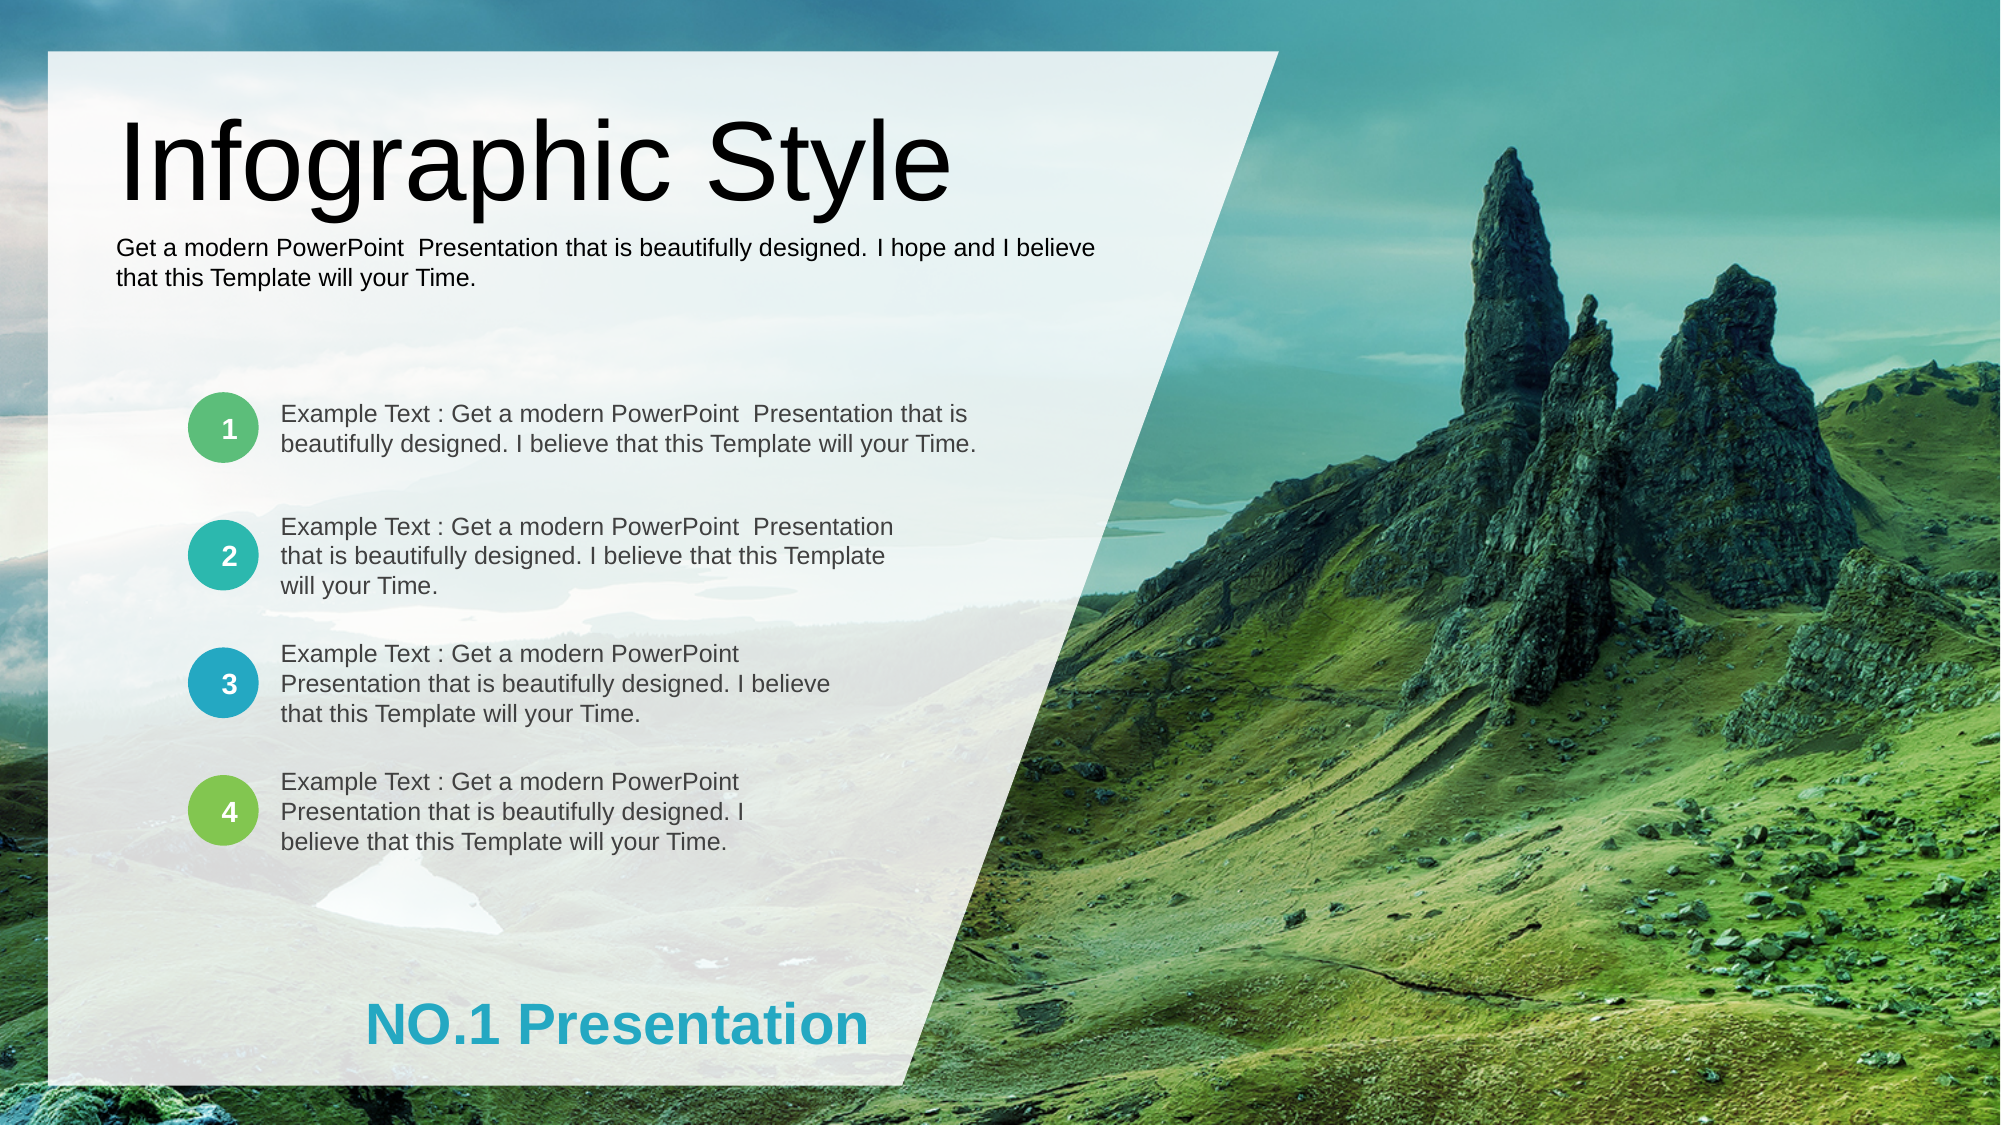

Infographic Style
Get a modern PowerPoint  Presentation that is beautifully designed. I hope and I believe that this Template will your Time.
Example Text : Get a modern PowerPoint  Presentation that is beautifully designed. I believe that this Template will your Time.

1
Example Text : Get a modern PowerPoint  Presentation that is beautifully designed. I believe that this Template will your Time.

2
Example Text : Get a modern PowerPoint  Presentation that is beautifully designed. I believe that this Template will your Time.

3
Example Text : Get a modern PowerPoint  Presentation that is beautifully designed. I believe that this Template will your Time.

4
NO.1 Presentation